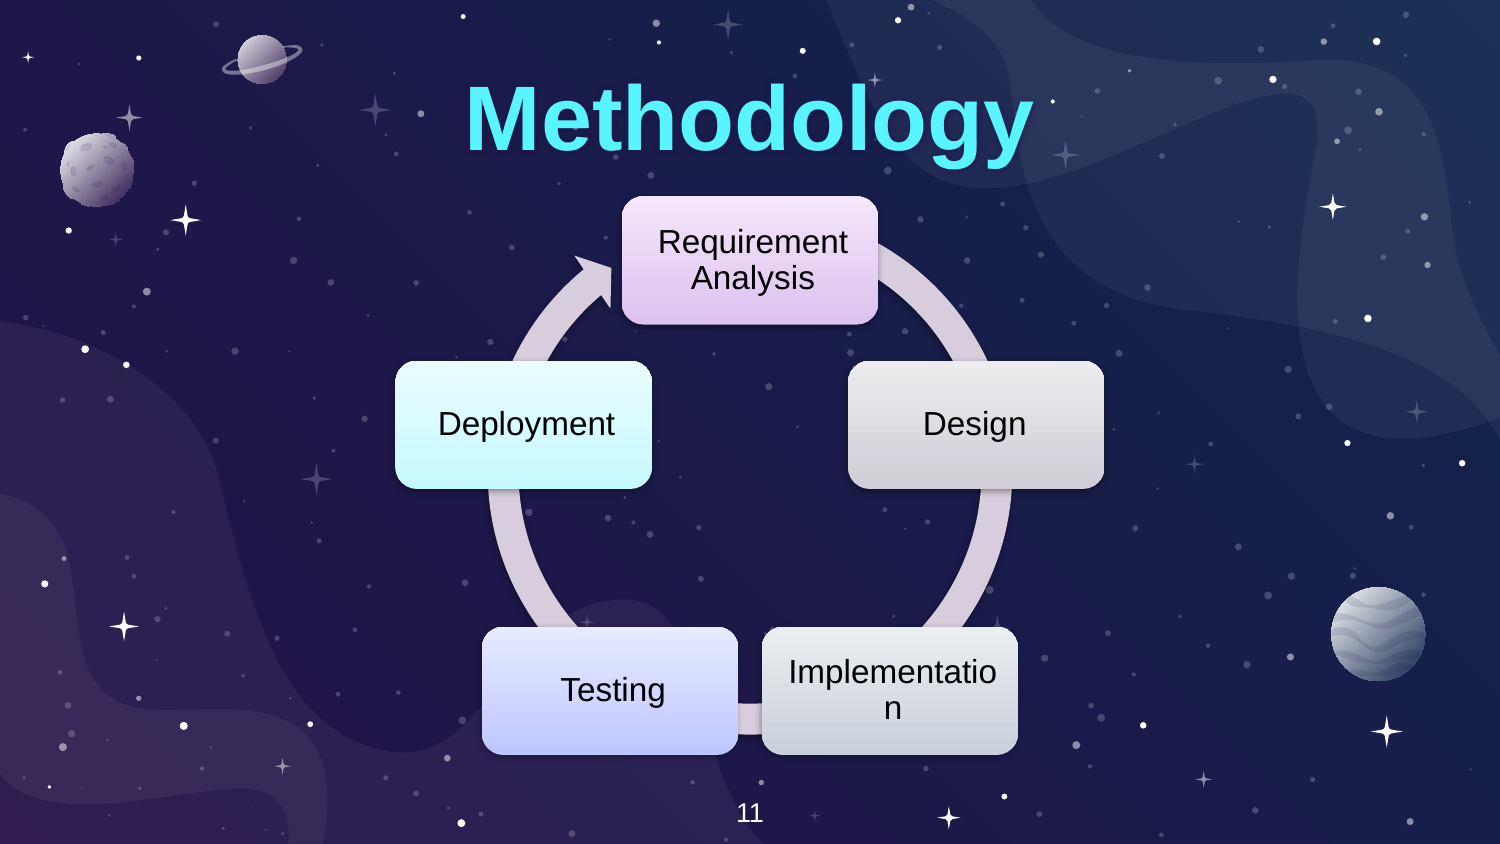

# Methodology
Requirement Analysis
Design
Implementation
Testing
Deployment
11